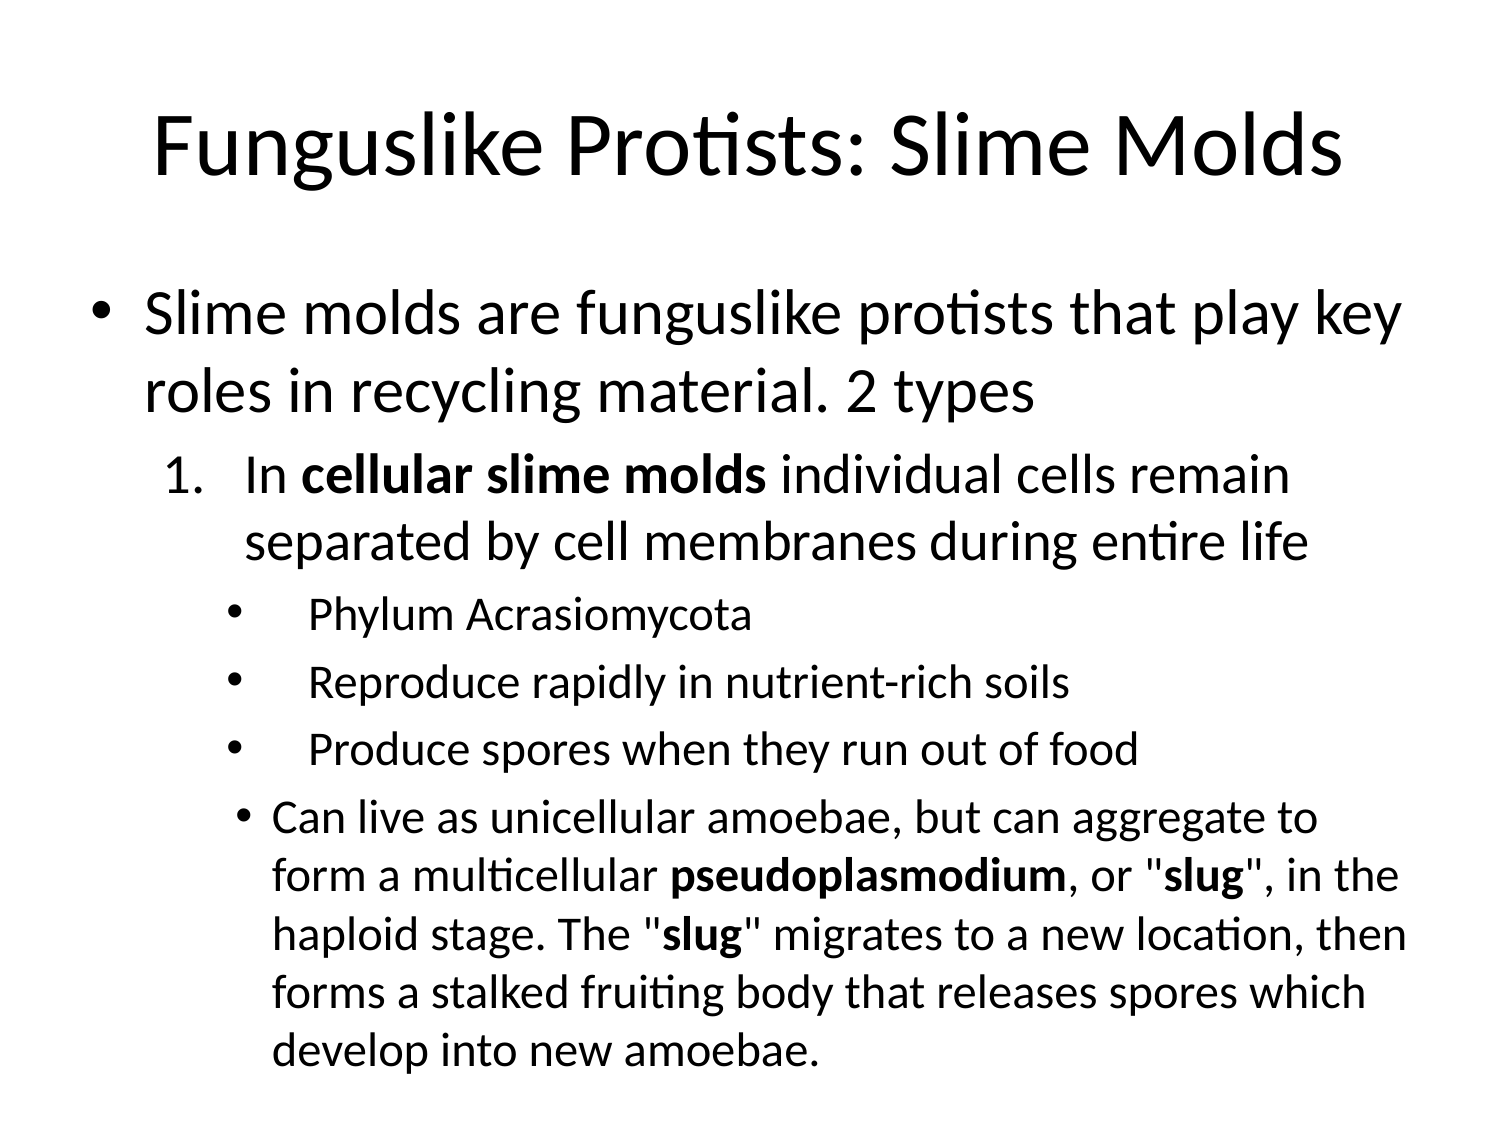

# Funguslike Protists: Slime Molds
Slime molds are funguslike protists that play key roles in recycling material. 2 types
In cellular slime molds individual cells remain separated by cell membranes during entire life
Phylum Acrasiomycota
Reproduce rapidly in nutrient-rich soils
Produce spores when they run out of food
Can live as unicellular amoebae, but can aggregate to form a multicellular pseudoplasmodium, or "slug", in the haploid stage. The "slug" migrates to a new location, then forms a stalked fruiting body that releases spores which develop into new amoebae.